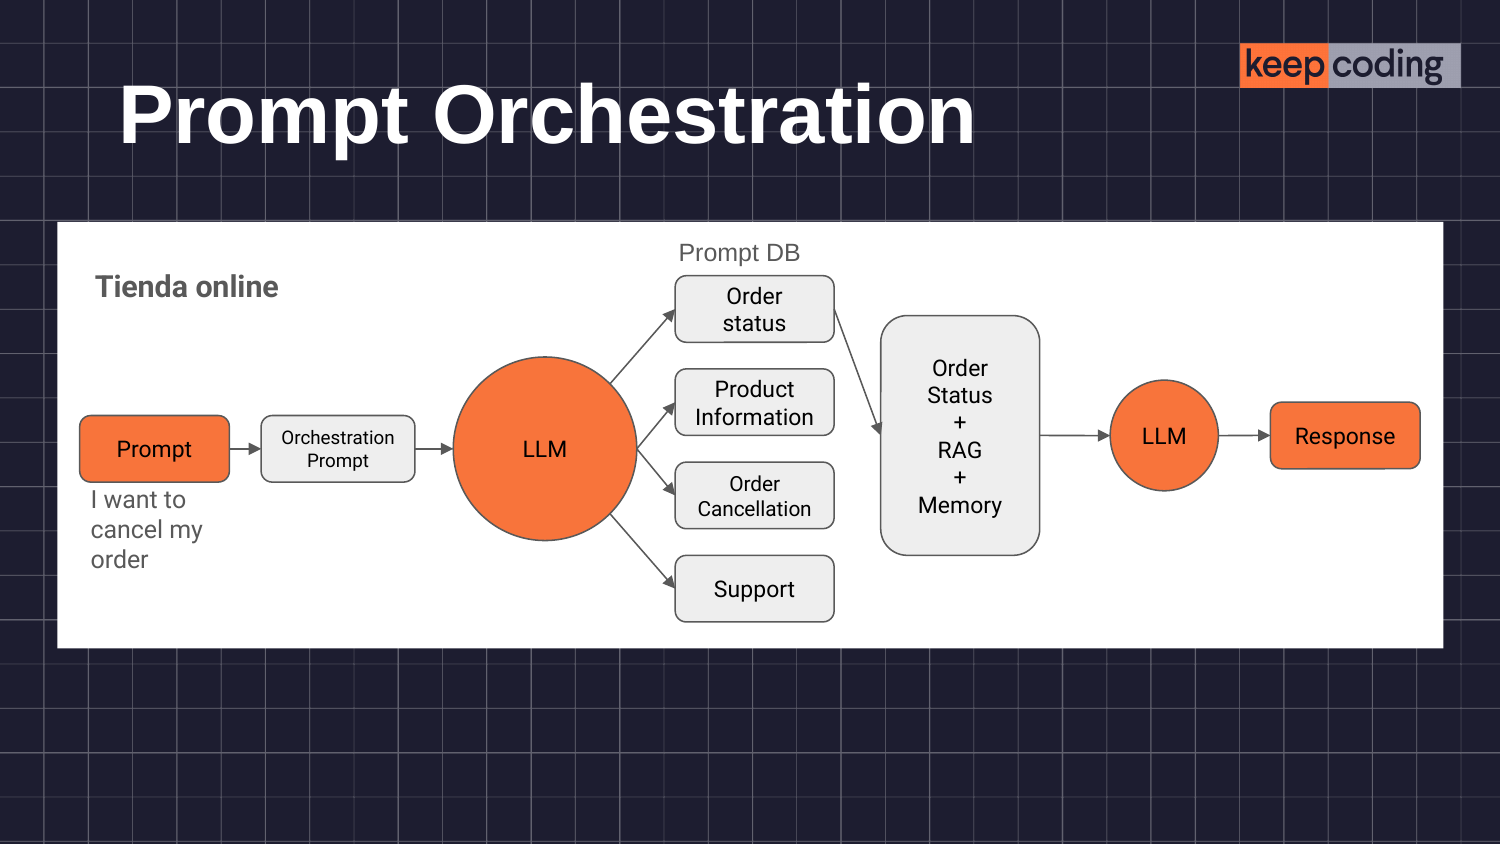

# Prompt Orchestration

Prompt DB
Tienda online
Order status
Order Status
+
RAG
+
Memory
LLM
Product Information
LLM
Response
Prompt
Orchestration Prompt
Order Cancellation
I want to cancel my order
Support